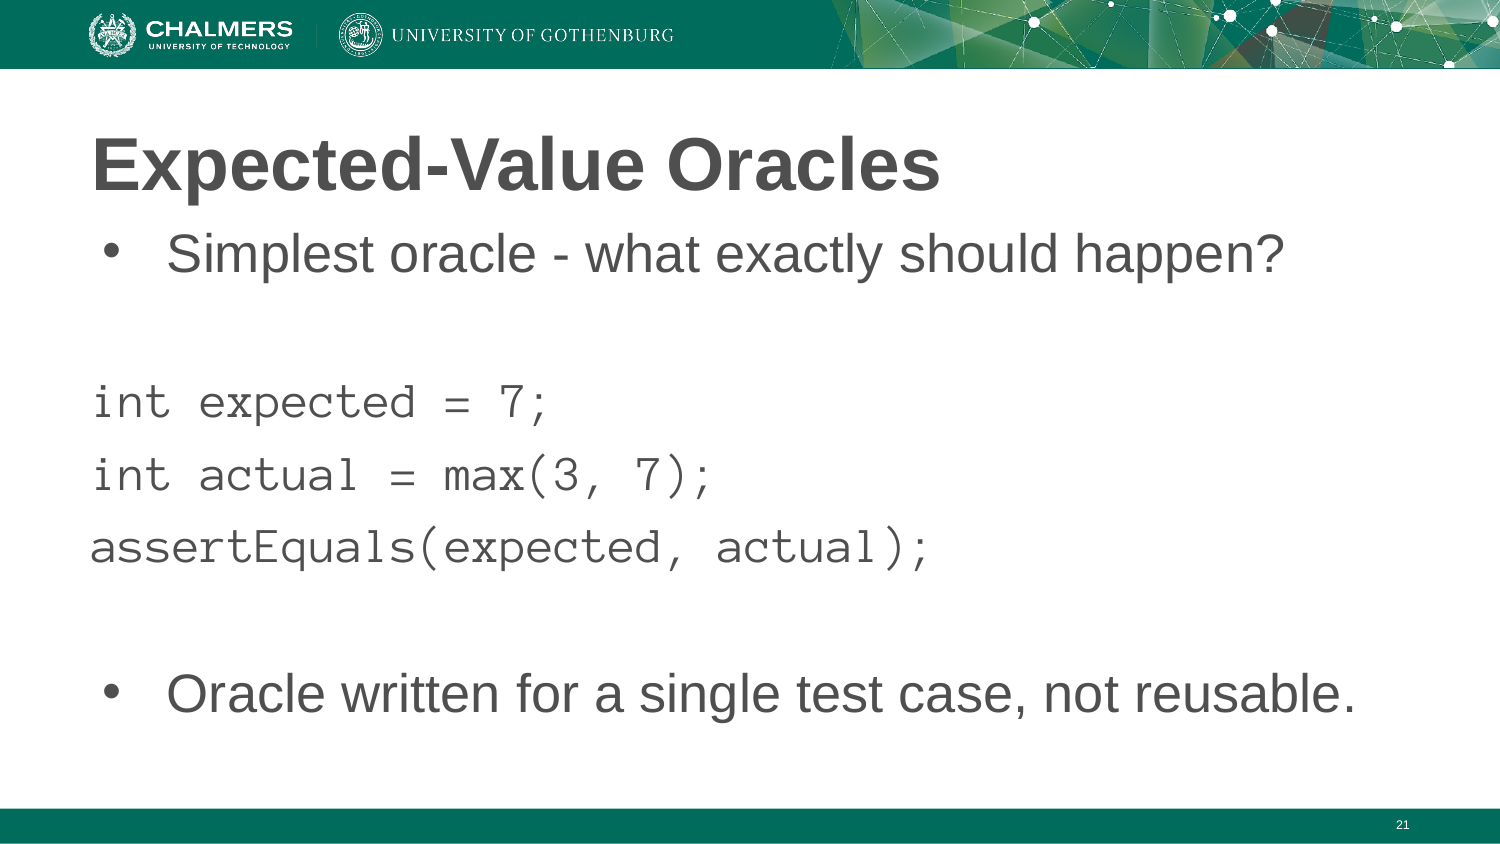

# Expected-Value Oracles
Simplest oracle - what exactly should happen?

int expected = 7;
int actual = max(3, 7);
assertEquals(expected, actual);

Oracle written for a single test case, not reusable.
21